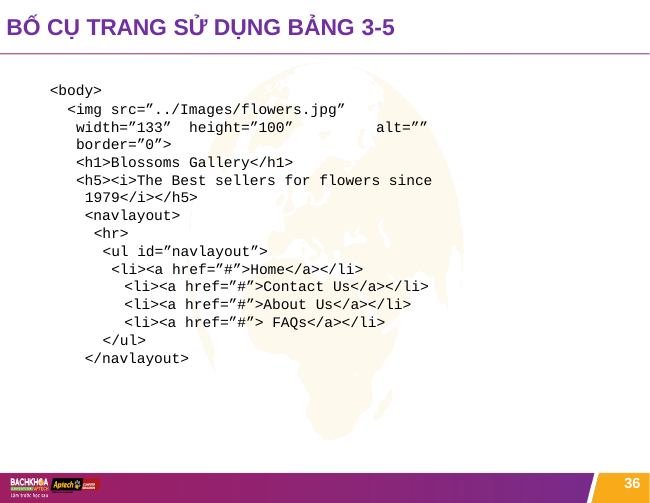

# BỐ CỤ TRANG SỬ DỤNG BẢNG 3-5
<body>
<img src=”../Images/flowers.jpg” width=”133”  height=”100”	alt=””
border=”0”>
<h1>Blossoms Gallery</h1>
<h5><i>The Best sellers for flowers since 1979</i></h5>
<navlayout>
<hr>
<ul id=”navlayout”>
<li><a href=”#”>Home</a></li>
<li><a href=”#”>Contact Us</a></li>
<li><a href=”#”>About Us</a></li>
<li><a href=”#”> FAQs</a></li>
</ul>
</navlayout>
36